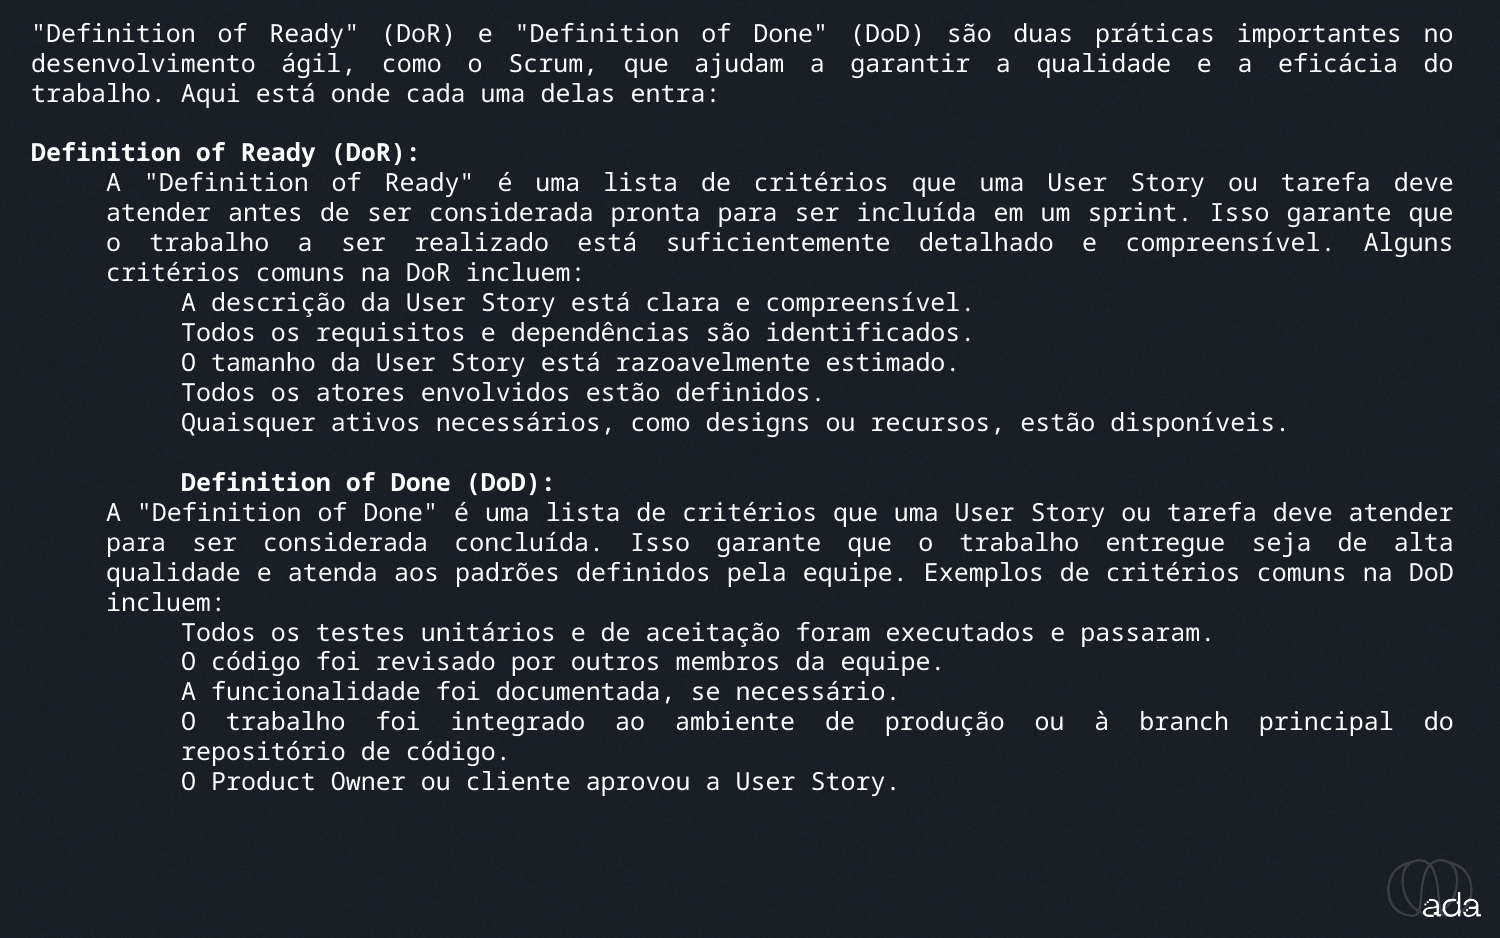

_dor e dod
"Definition of Ready" (DoR) e "Definition of Done" (DoD) são duas práticas importantes no desenvolvimento ágil, como o Scrum, que ajudam a garantir a qualidade e a eficácia do trabalho. Aqui está onde cada uma delas entra:

Definition of Ready (DoR):
A "Definition of Ready" é uma lista de critérios que uma User Story ou tarefa deve atender antes de ser considerada pronta para ser incluída em um sprint. Isso garante que o trabalho a ser realizado está suficientemente detalhado e compreensível. Alguns critérios comuns na DoR incluem:
A descrição da User Story está clara e compreensível.
Todos os requisitos e dependências são identificados.
O tamanho da User Story está razoavelmente estimado.
Todos os atores envolvidos estão definidos.
Quaisquer ativos necessários, como designs ou recursos, estão disponíveis.

Definition of Done (DoD):
A "Definition of Done" é uma lista de critérios que uma User Story ou tarefa deve atender para ser considerada concluída. Isso garante que o trabalho entregue seja de alta qualidade e atenda aos padrões definidos pela equipe. Exemplos de critérios comuns na DoD incluem:
Todos os testes unitários e de aceitação foram executados e passaram.
O código foi revisado por outros membros da equipe.
A funcionalidade foi documentada, se necessário.
O trabalho foi integrado ao ambiente de produção ou à branch principal do repositório de código.
O Product Owner ou cliente aprovou a User Story.